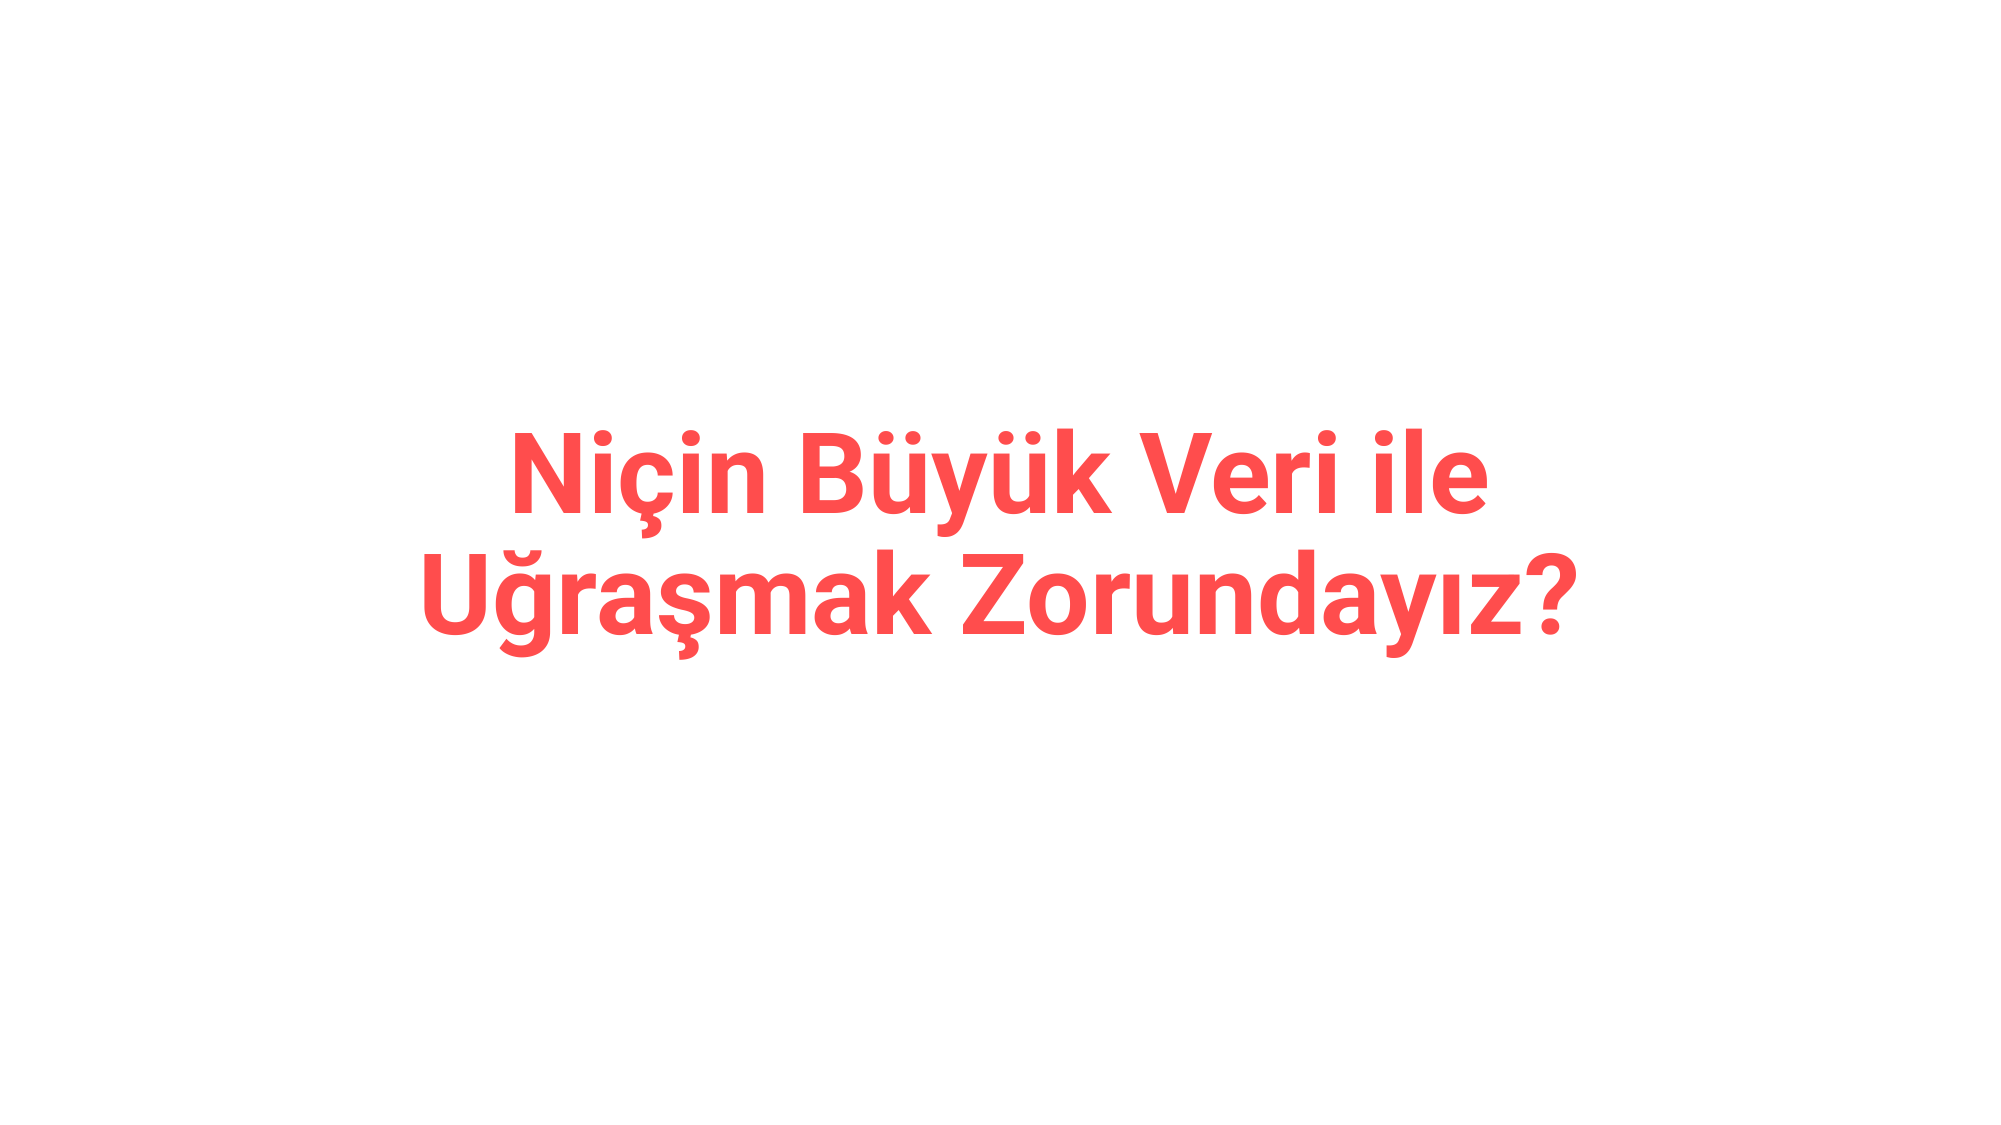

# Niçin Büyük Veri ile Uğraşmak Zorundayız?